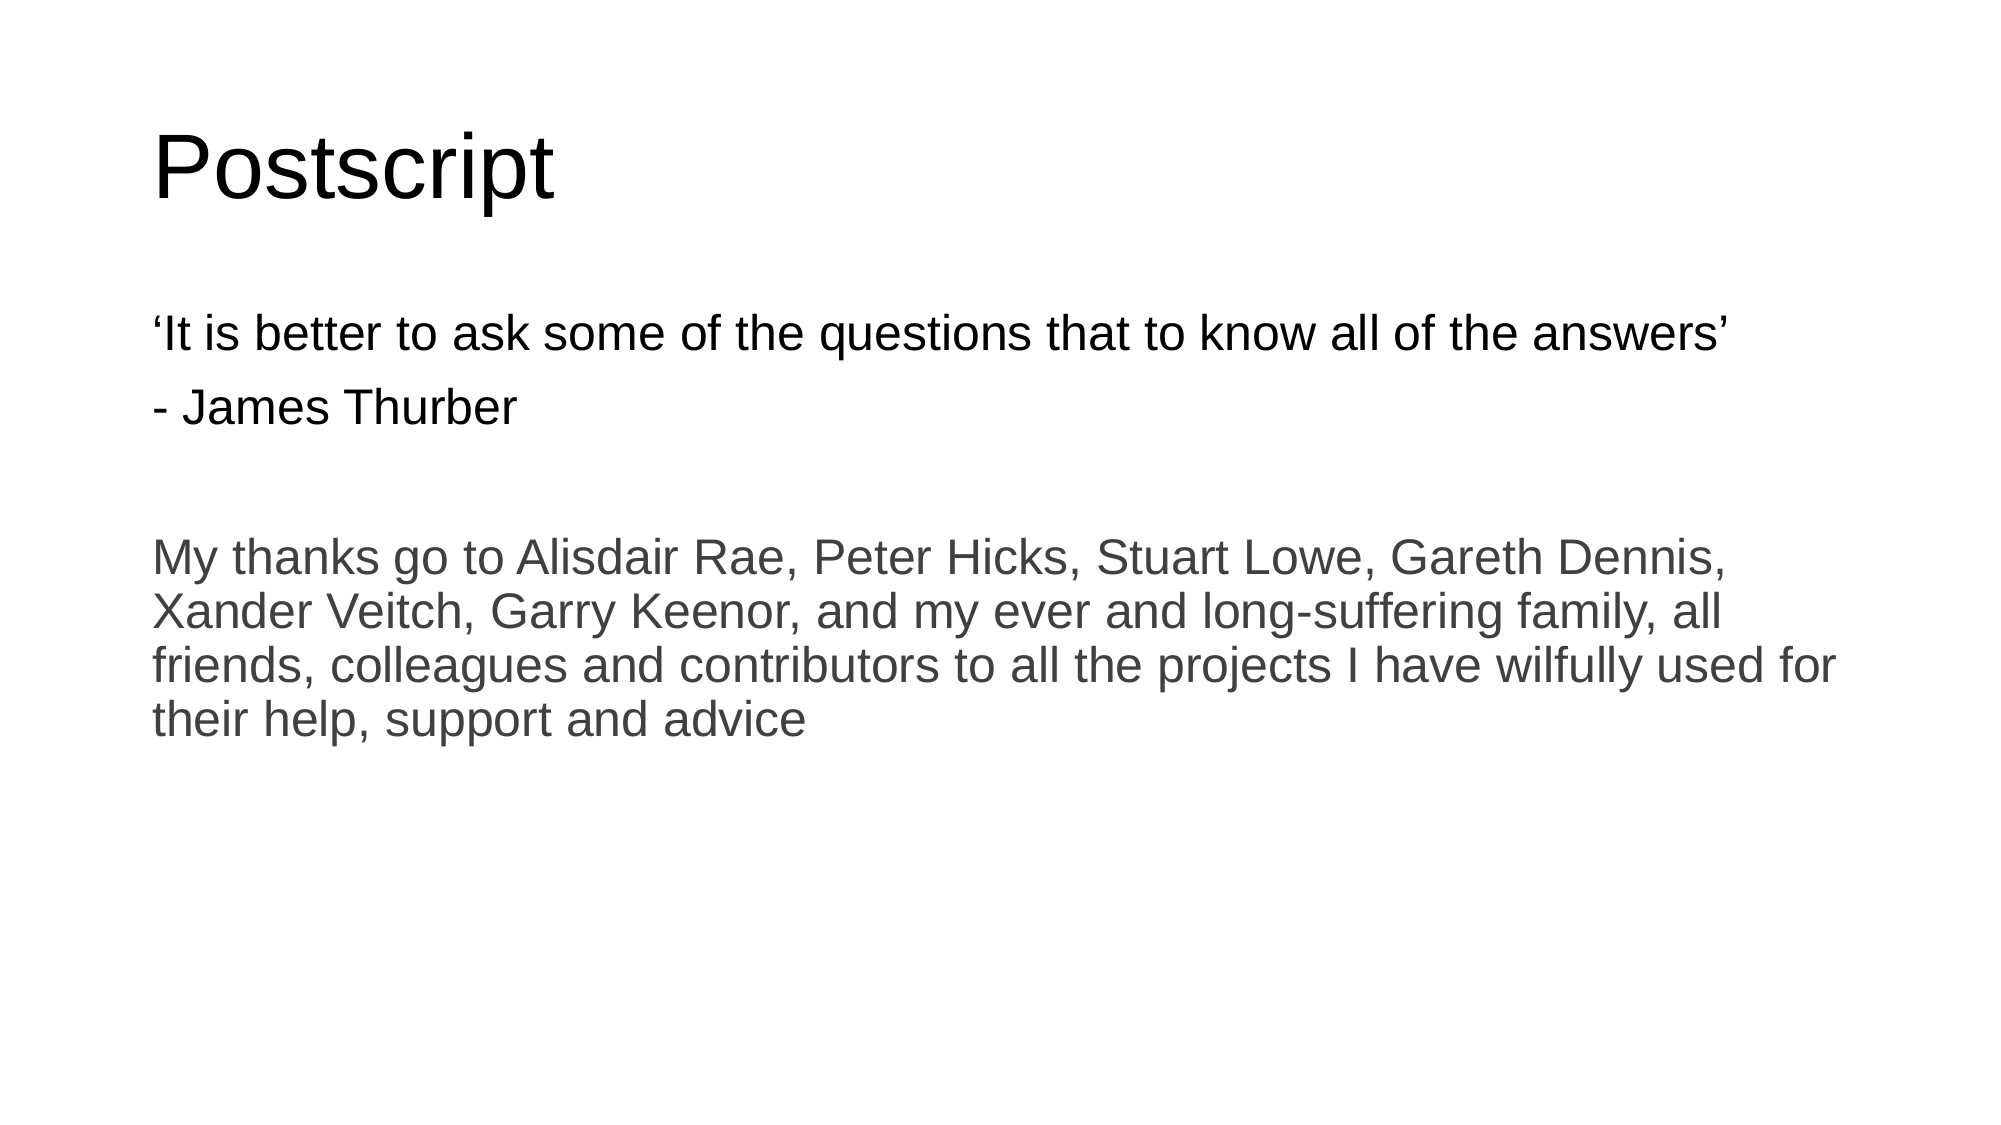

Postscript
‘It is better to ask some of the questions that to know all of the answers’
- James Thurber

My thanks go to Alisdair Rae, Peter Hicks, Stuart Lowe, Gareth Dennis, Xander Veitch, Garry Keenor, and my ever and long-suffering family, all friends, colleagues and contributors to all the projects I have wilfully used for their help, support and advice